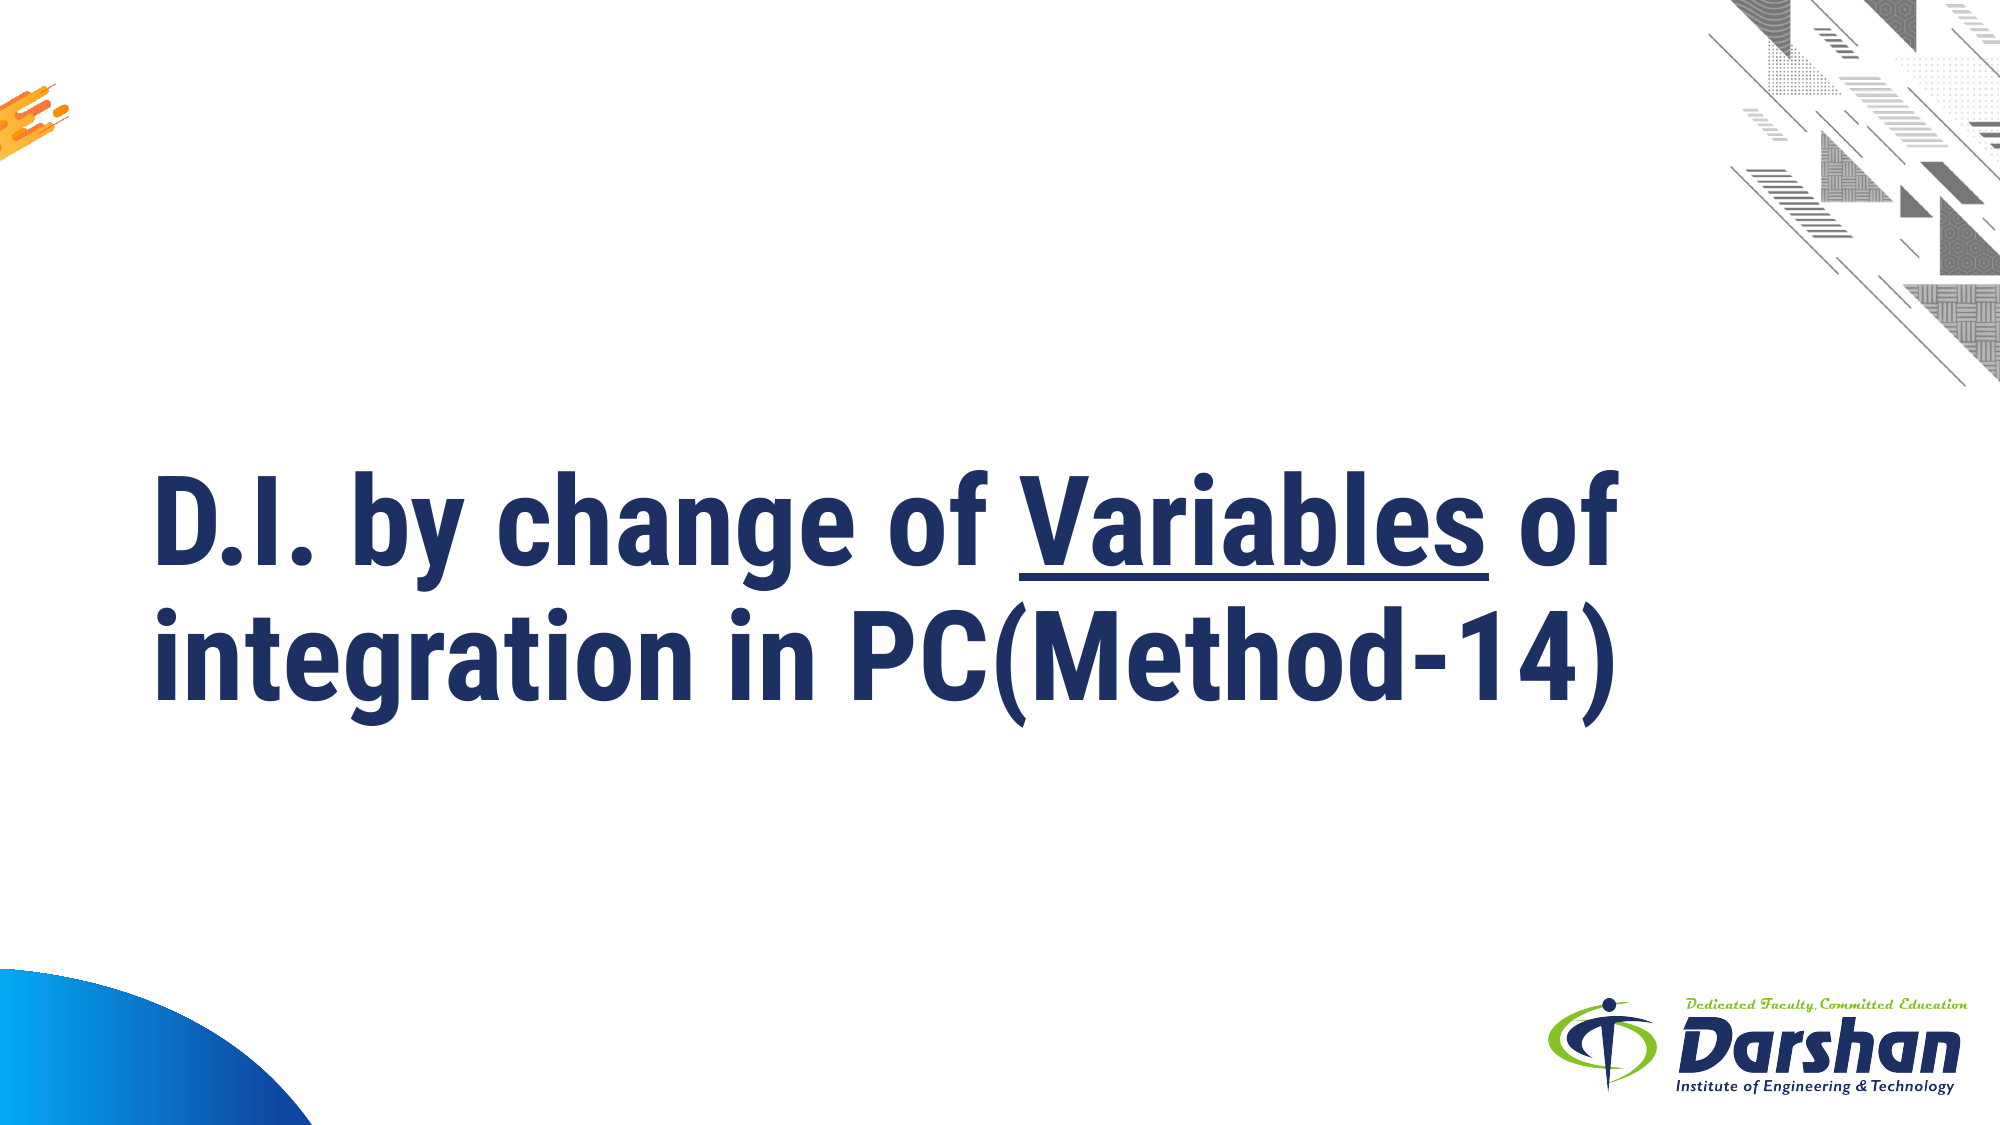

# D.I. by change of Variables of integration in PC(Method-14)